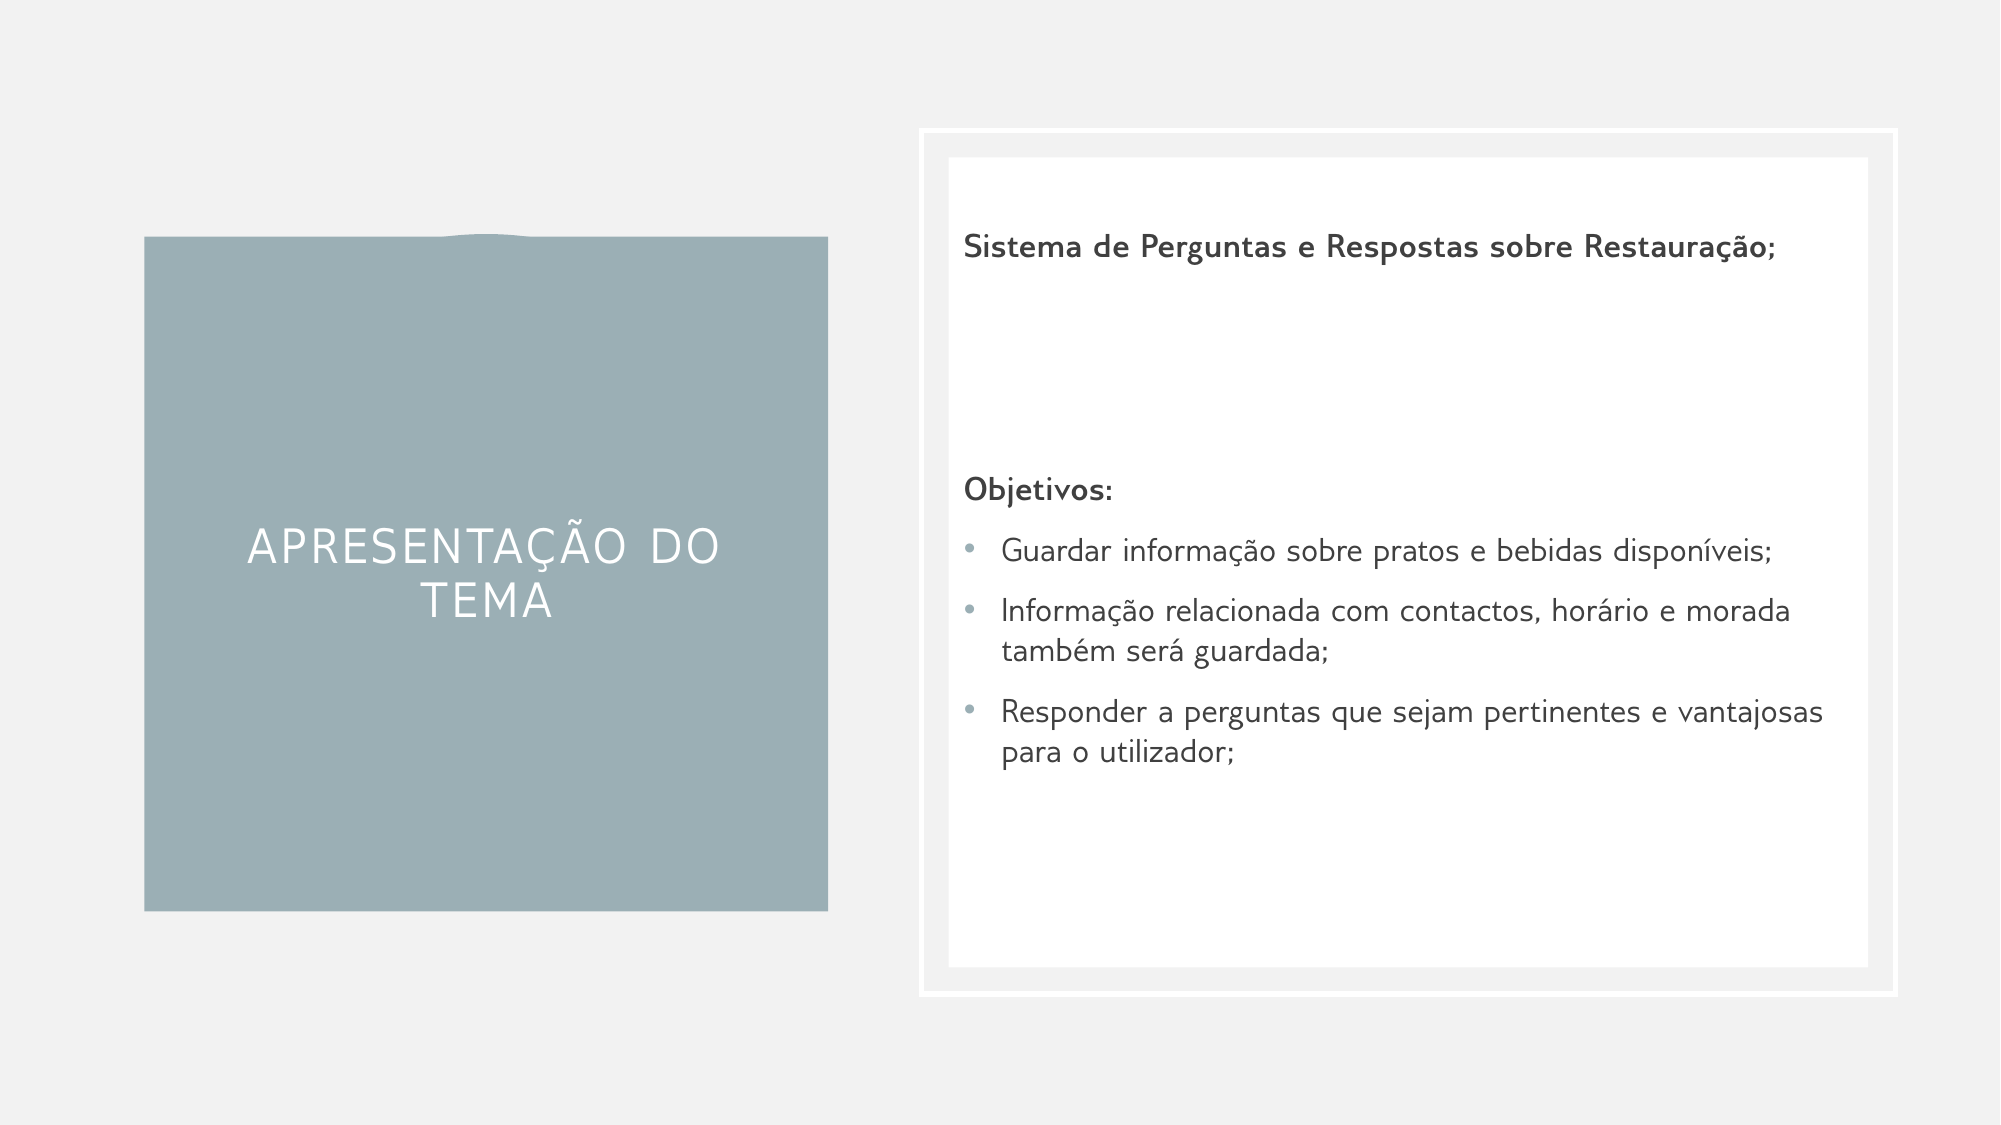

Sistema de Perguntas e Respostas sobre Restauração;

Objetivos:
Guardar informação sobre pratos e bebidas disponíveis;
Informação relacionada com contactos, horário e morada também será guardada;
Responder a perguntas que sejam pertinentes e vantajosas para o utilizador;

# Apresentação do tema